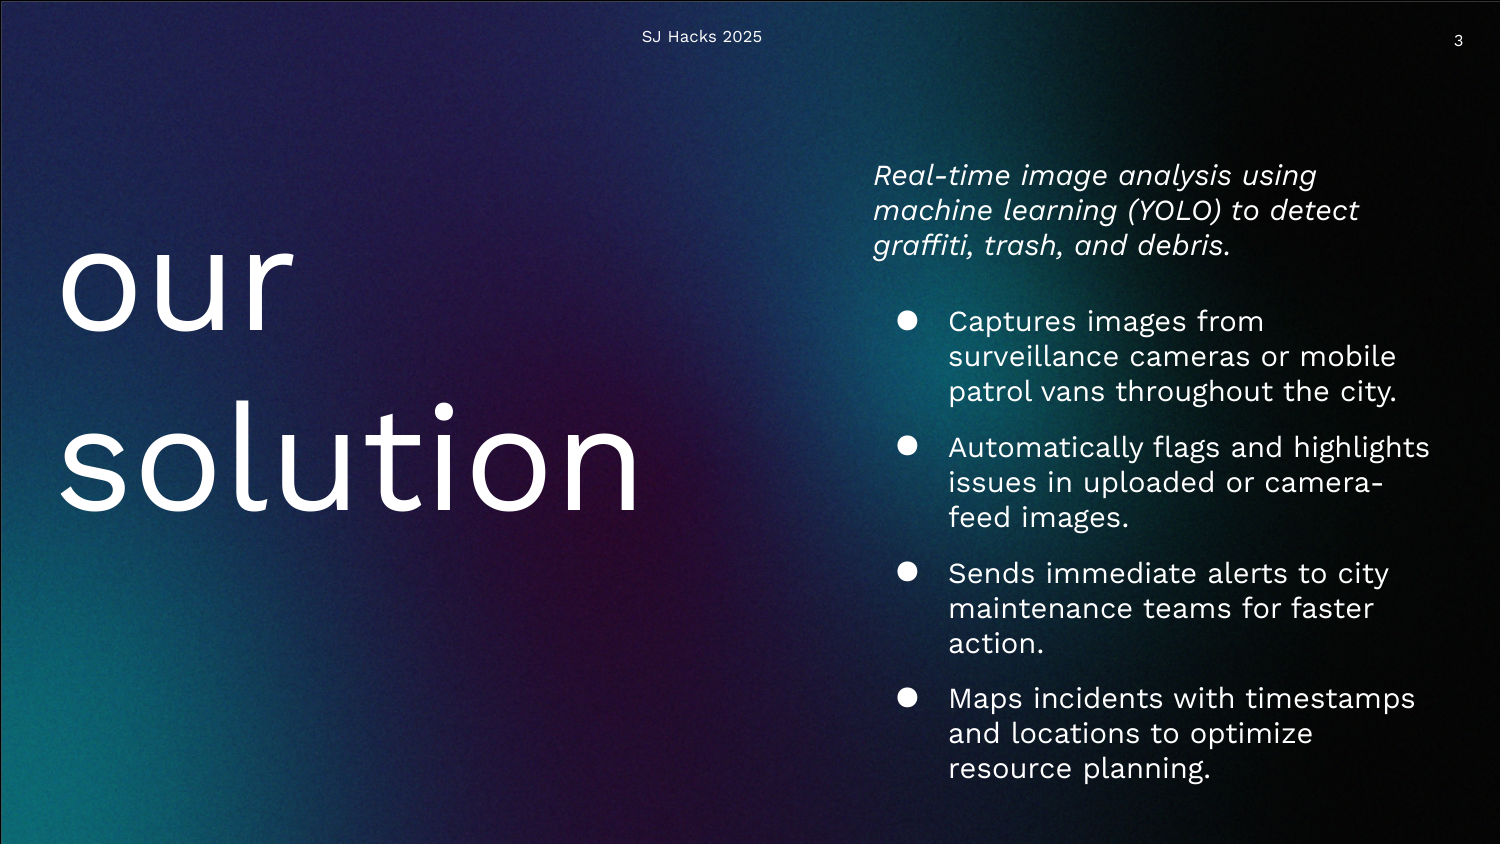

3

Real-time image analysis using machine learning (YOLO) to detect graffiti, trash, and debris.

our solution
Captures images from surveillance cameras or mobile patrol vans throughout the city.
Automatically flags and highlights issues in uploaded or camera-feed images.
Sends immediate alerts to city maintenance teams for faster action.
Maps incidents with timestamps and locations to optimize resource planning.